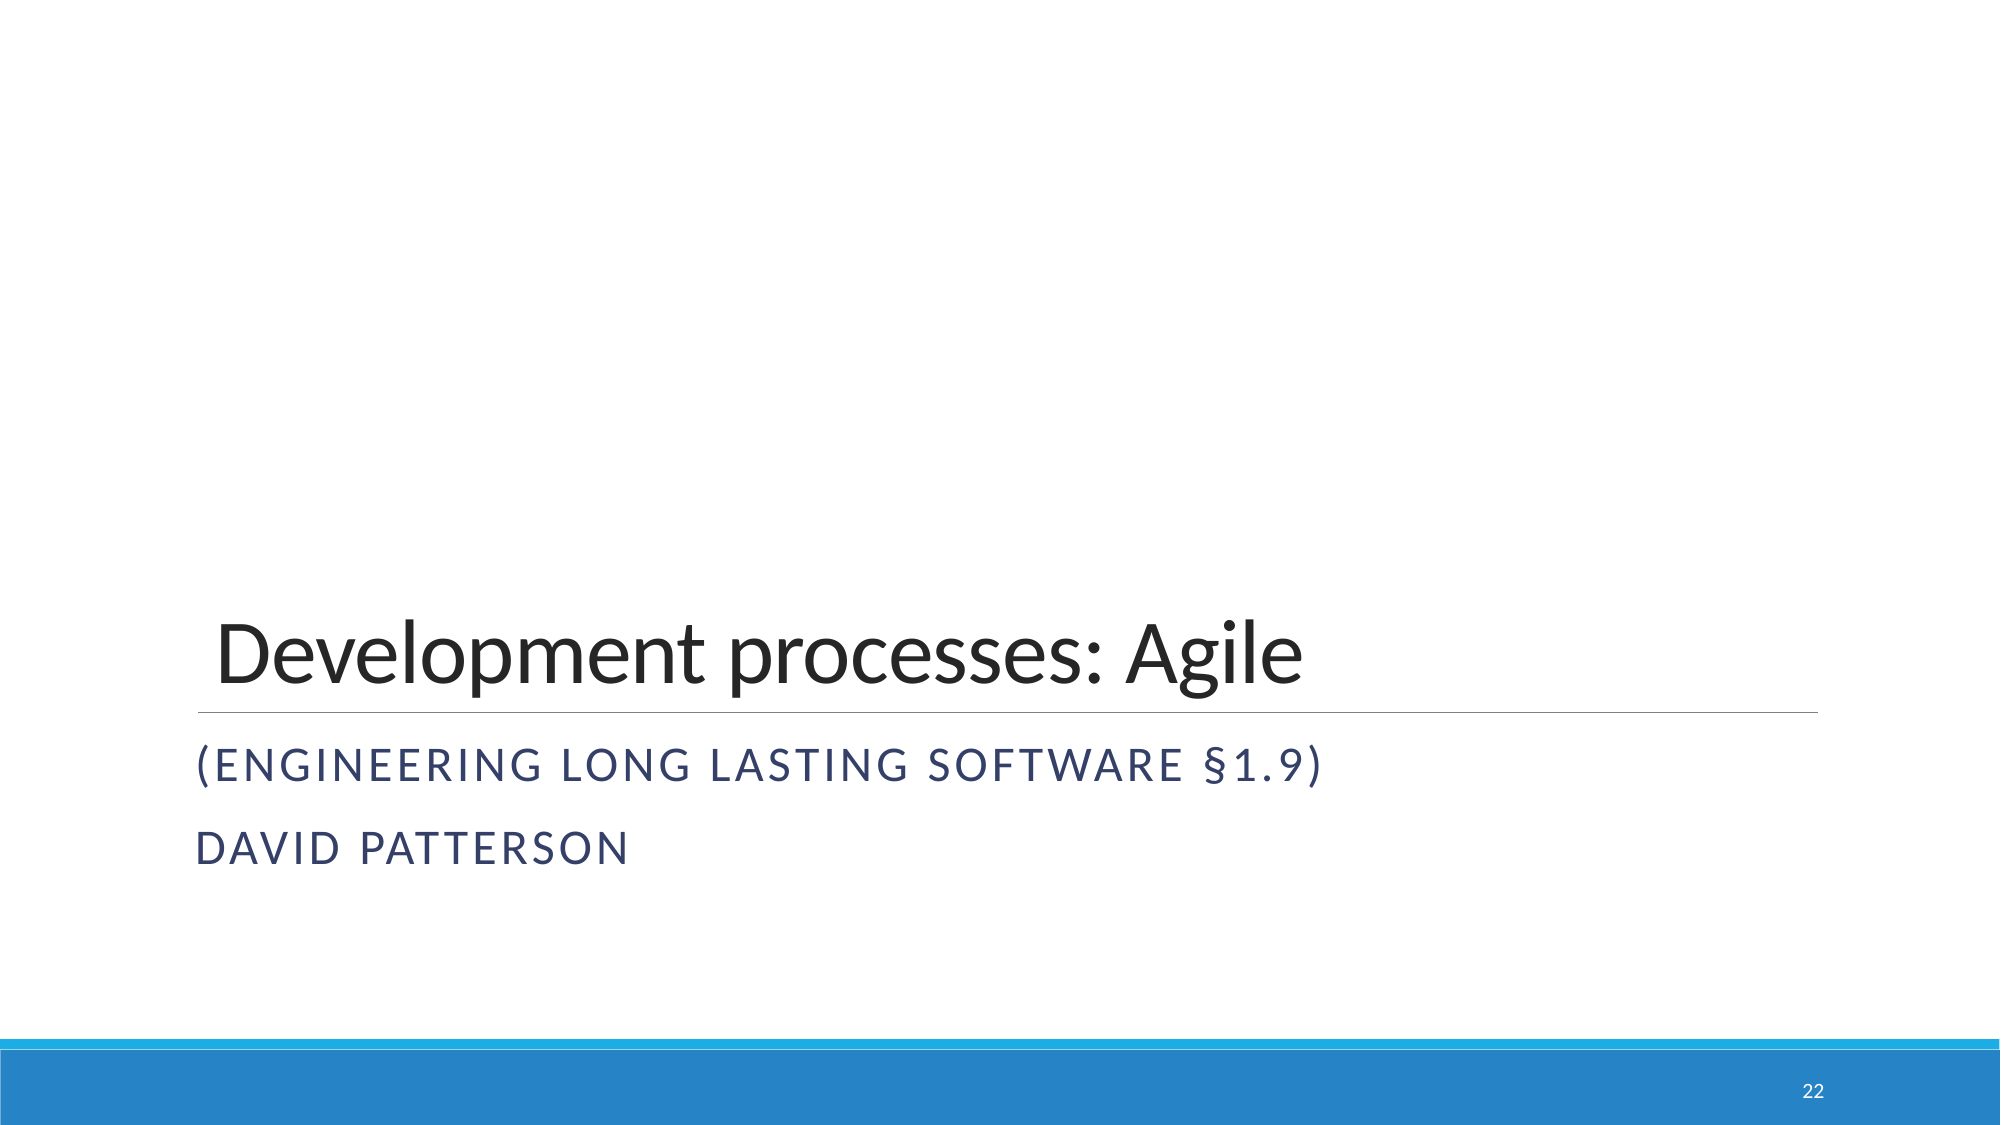

# Development processes: Agile
(Engineering Long Lasting Software §1.9)
David Patterson
22